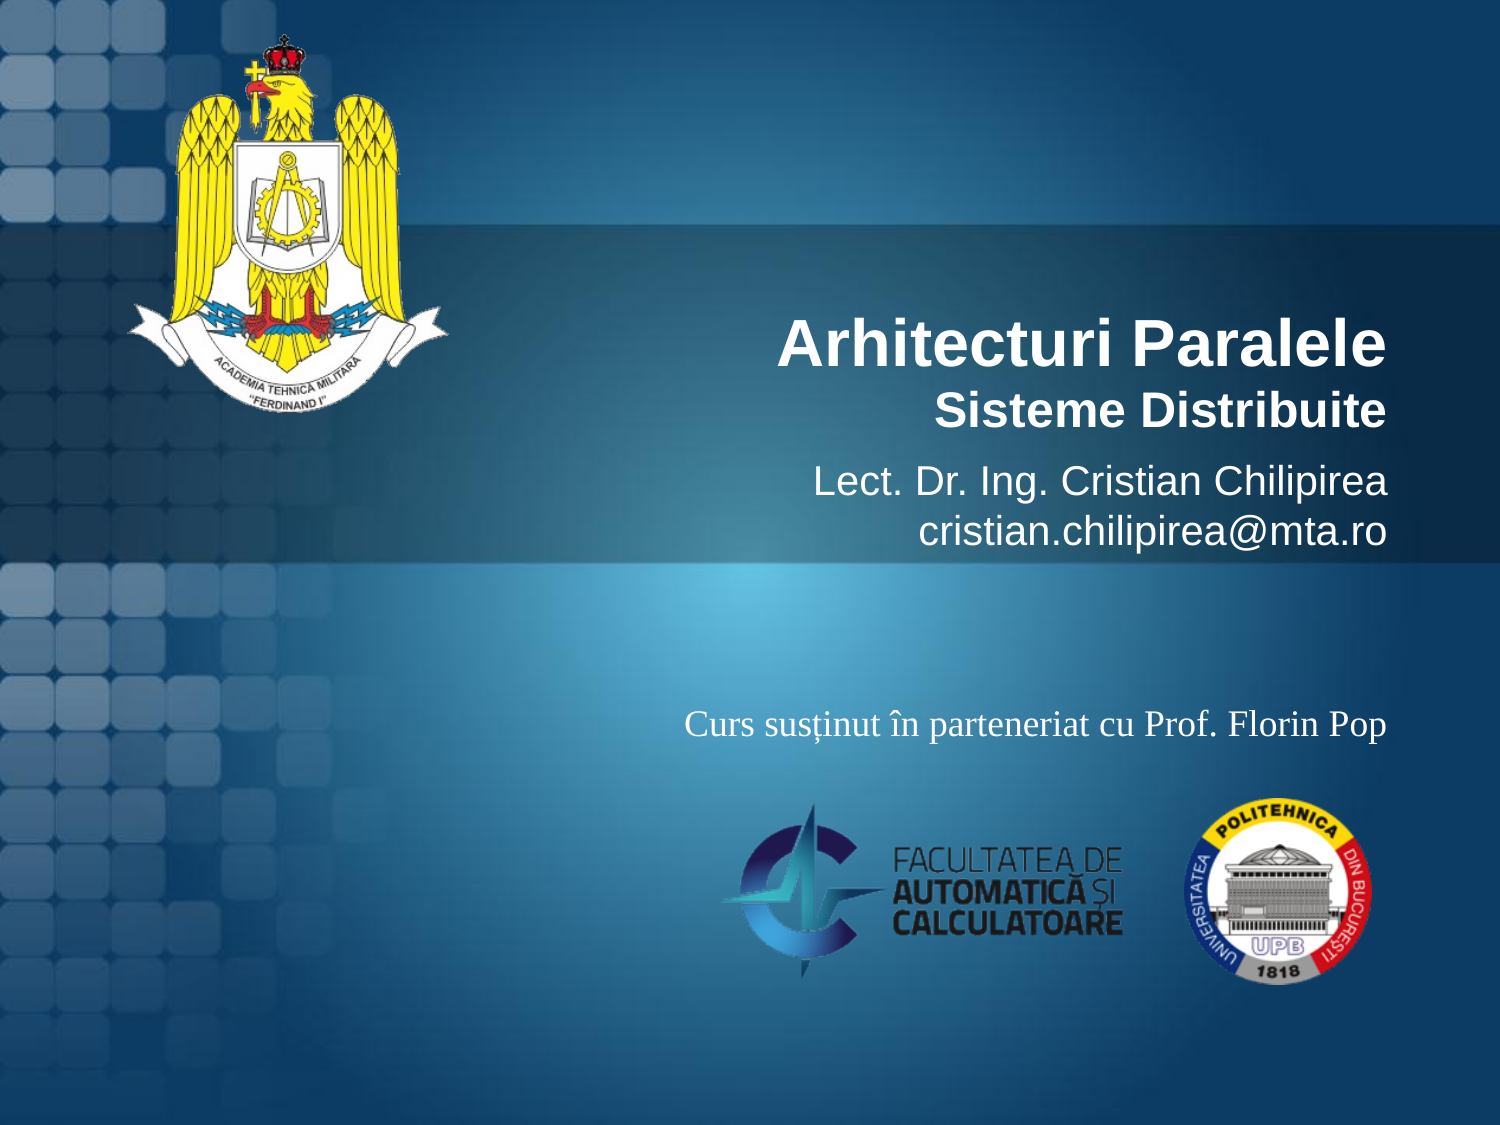

# Arhitecturi Paralele Sisteme Distribuite
Lect. Dr. Ing. Cristian Chilipirea
cristian.chilipirea@mta.ro
Curs susținut în parteneriat cu Prof. Florin Pop